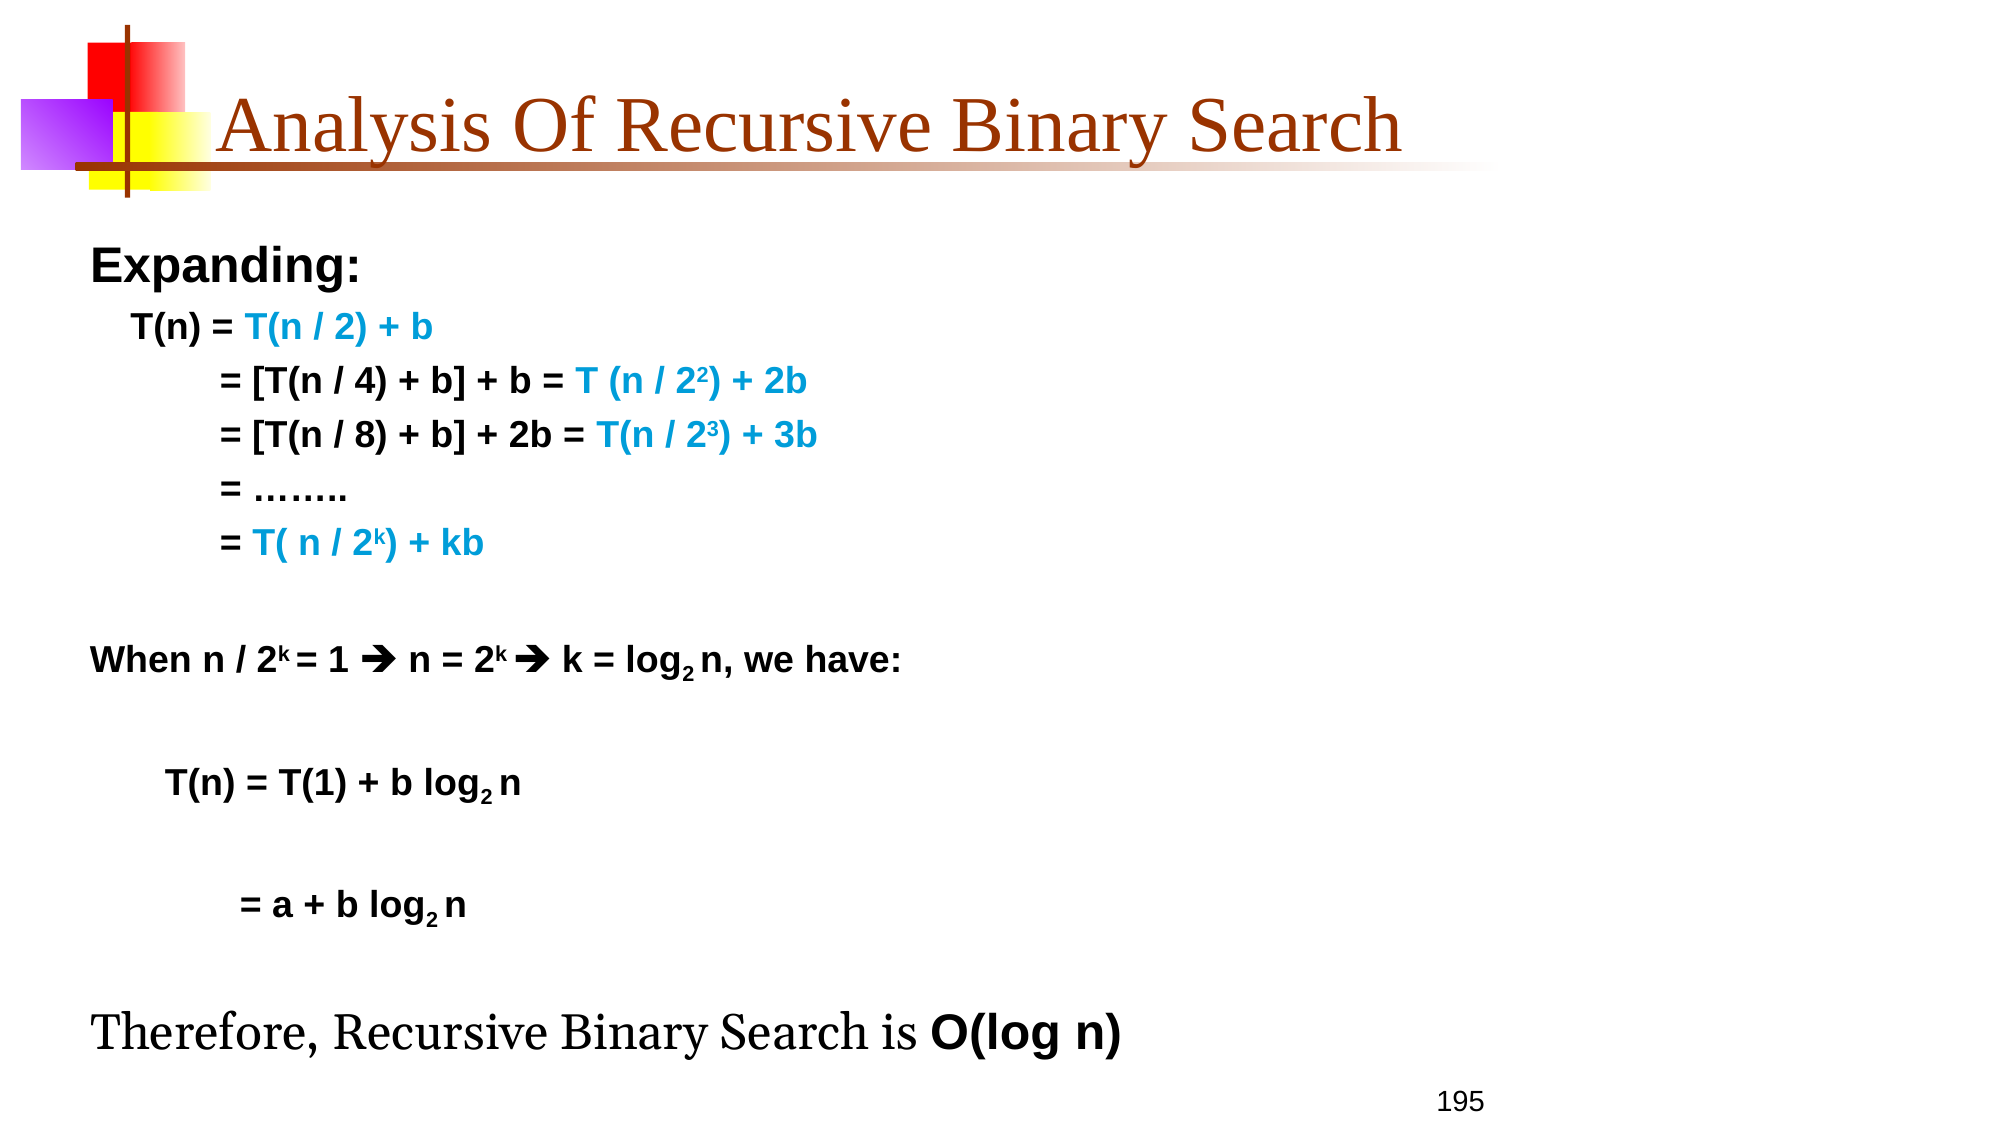

# Analysis Of Recursive Binary Search
Expanding:
T(n) = T(n / 2) + b
= [T(n / 4) + b] + b = T (n / 22) + 2b
= [T(n / 8) + b] + 2b = T(n / 23) + 3b
= ……..
= T( n / 2k) + kb
When n / 2k = 1 🡺 n = 2k 🡺 k = log2 n, we have:
T(n) = T(1) + b log2 n
= a + b log2 n

Therefore, Recursive Binary Search is O(log n)

195